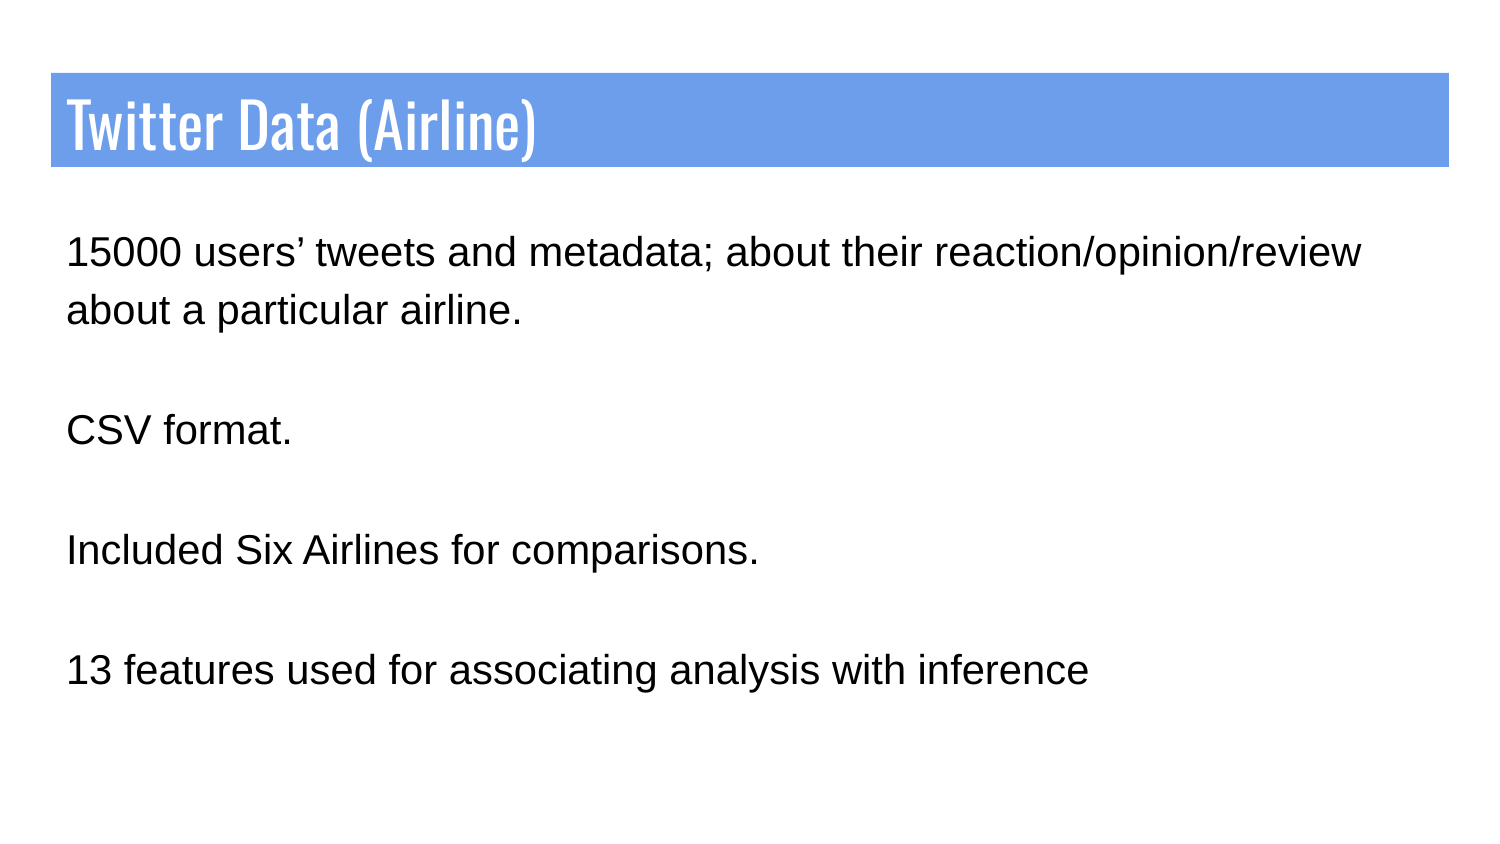

# Twitter Data (Airline)
15000 users’ tweets and metadata; about their reaction/opinion/review about a particular airline.
CSV format.
Included Six Airlines for comparisons.
13 features used for associating analysis with inference